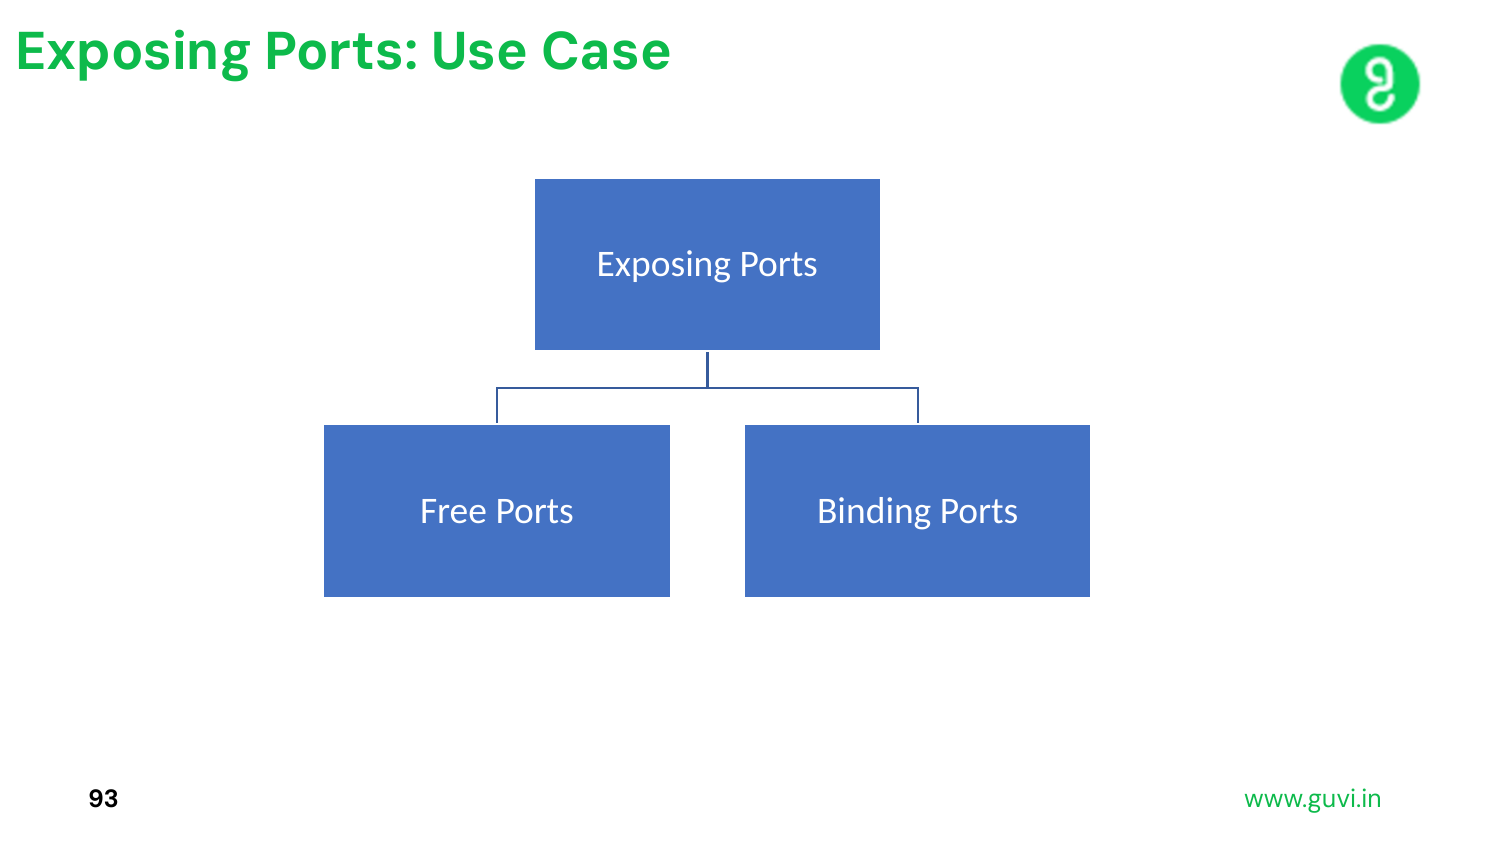

Exposing Ports: Use Case
Exposing Ports
Free Ports
Binding Ports
93
www.guvi.in